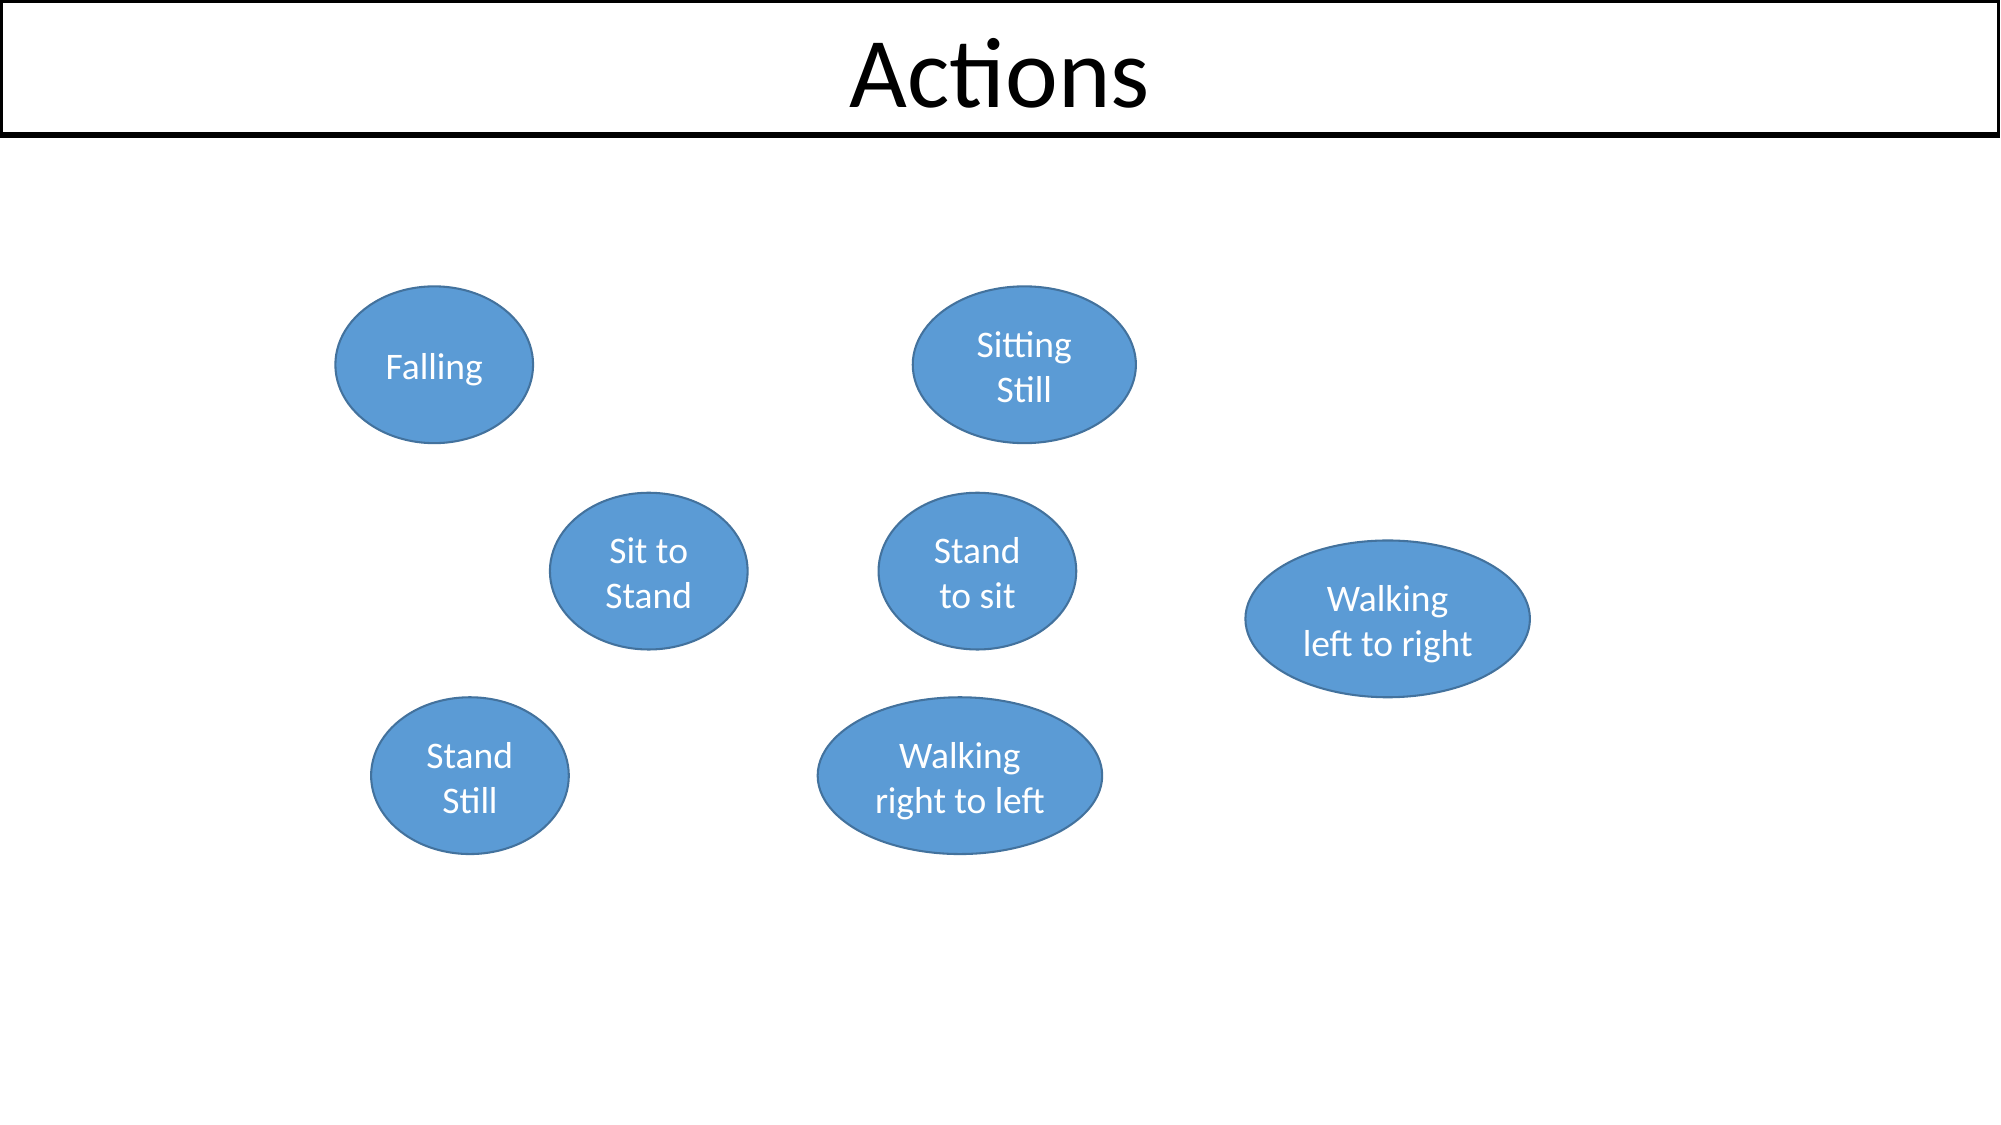

Actions
Falling
Sitting Still
Sit to Stand
Stand to sit
Walking left to right
Stand Still
Walking right to left